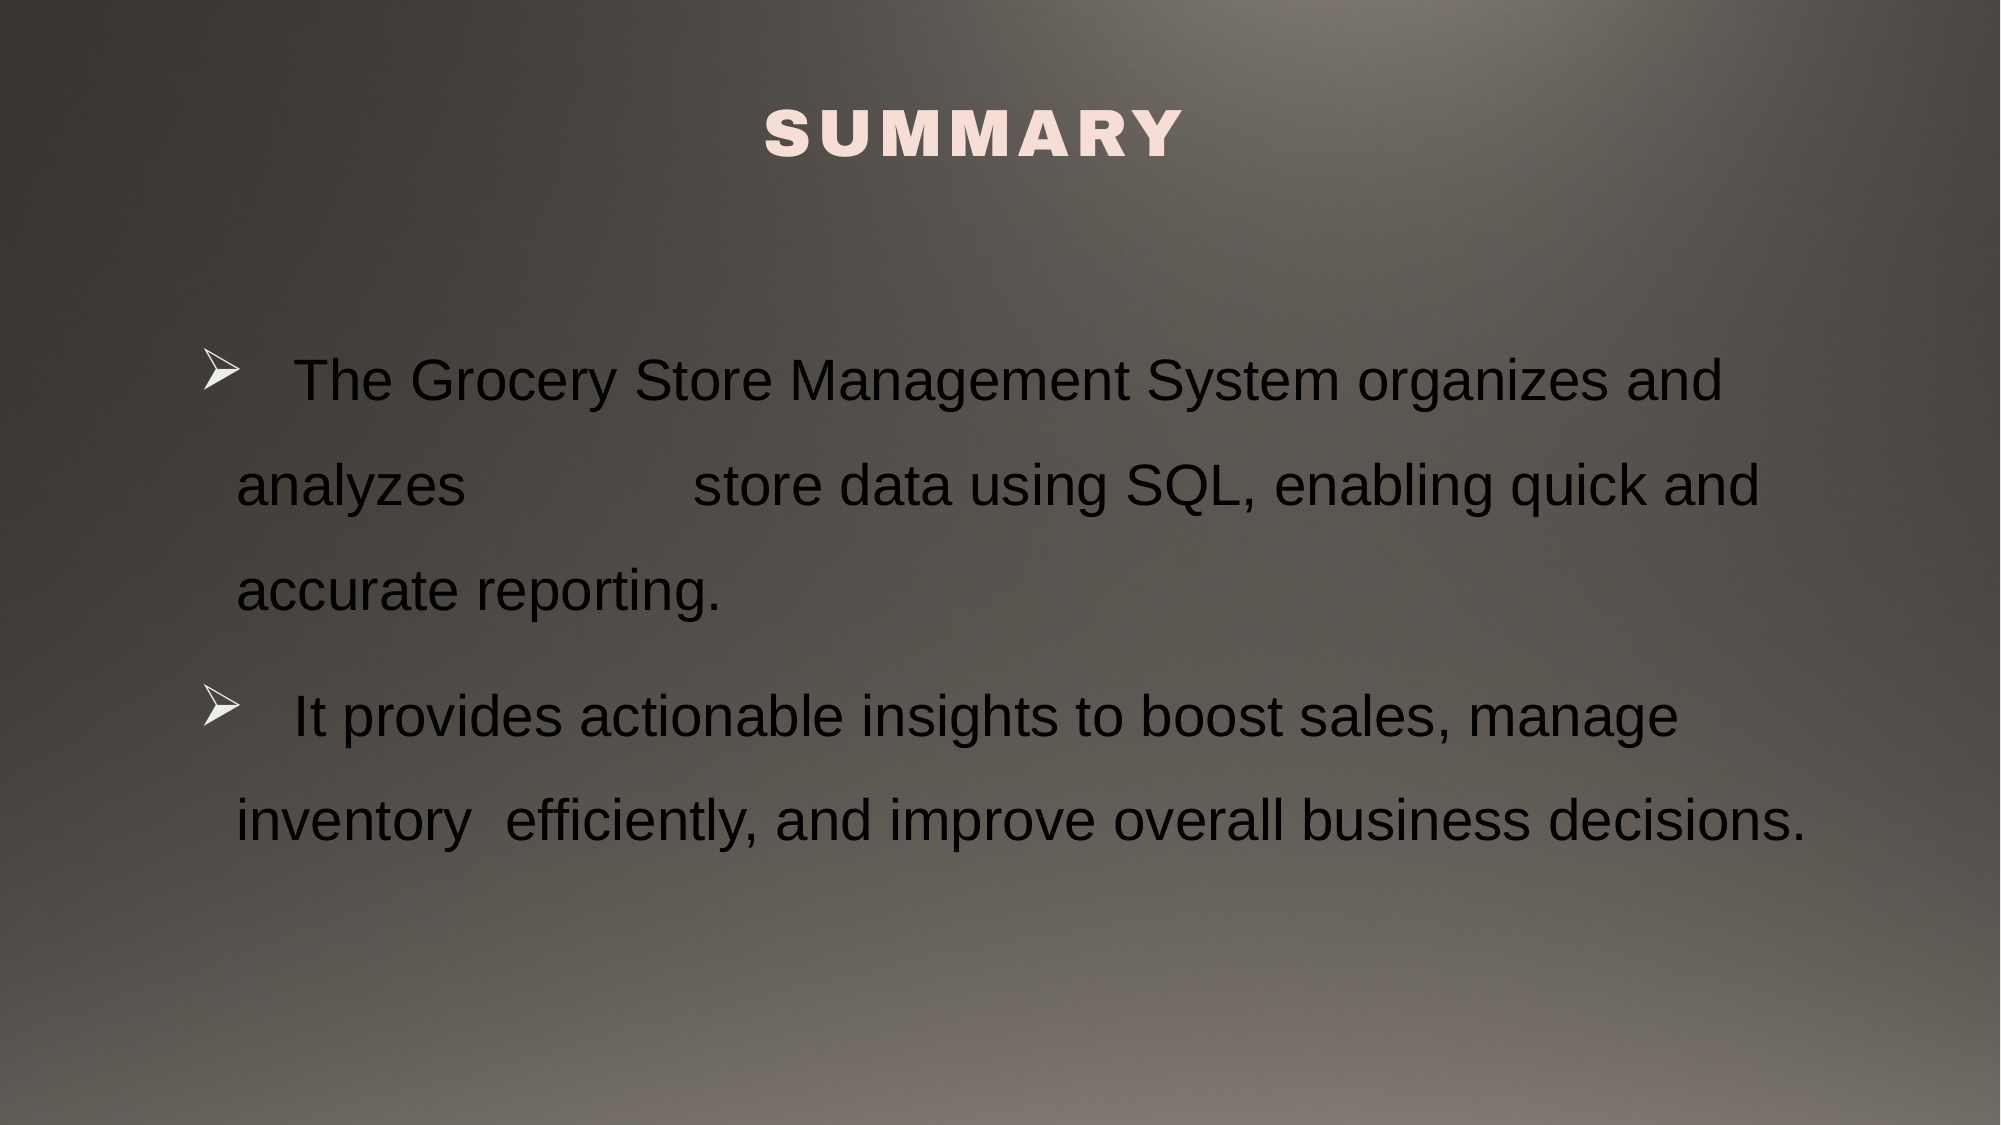

# SUMMARY
   The Grocery Store Management System organizes and analyzes              store data using SQL, enabling quick and accurate reporting.
   It provides actionable insights to boost sales, manage inventory  efficiently, and improve overall business decisions.